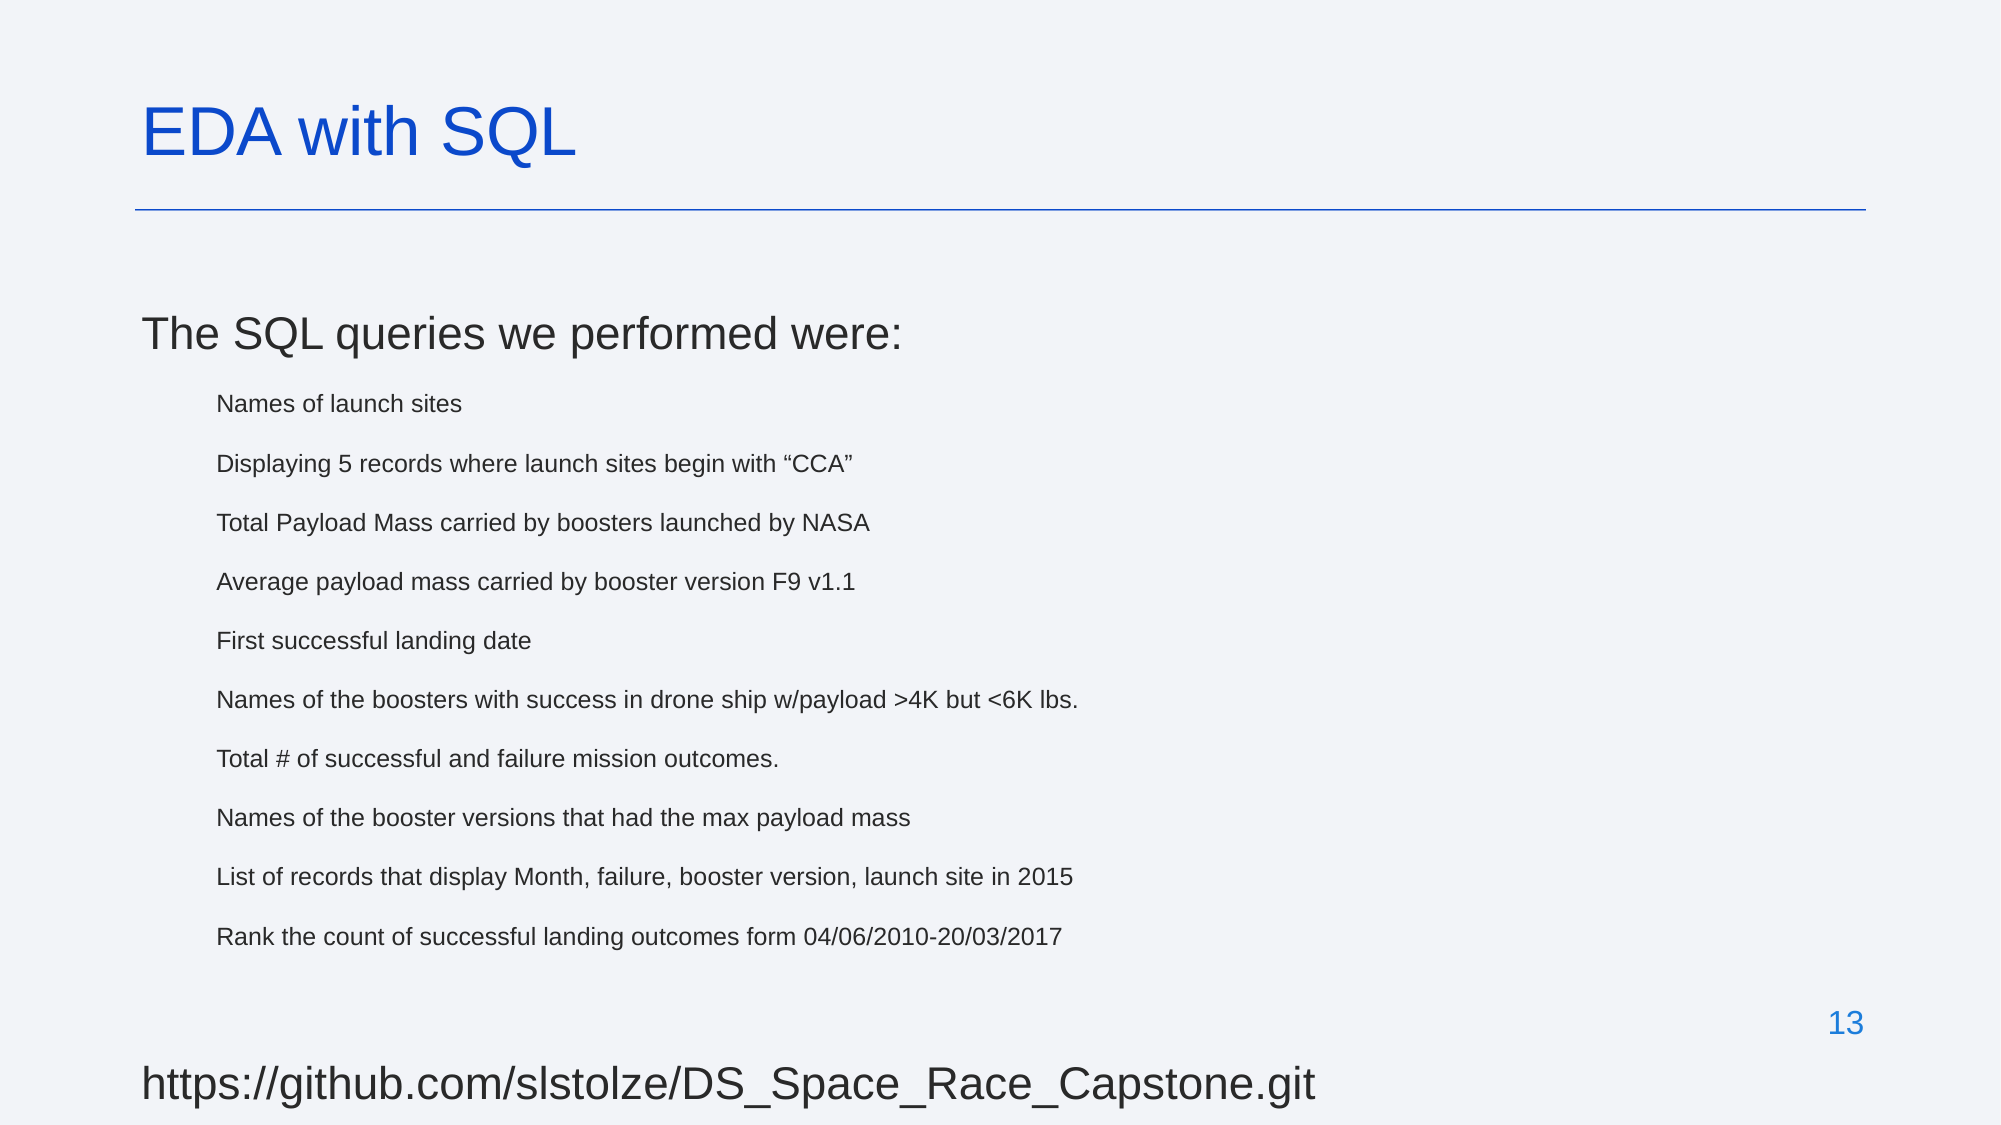

EDA with SQL
The SQL queries we performed were:
Names of launch sites
Displaying 5 records where launch sites begin with “CCA”
Total Payload Mass carried by boosters launched by NASA
Average payload mass carried by booster version F9 v1.1
First successful landing date
Names of the boosters with success in drone ship w/payload >4K but <6K lbs.
Total # of successful and failure mission outcomes.
Names of the booster versions that had the max payload mass
List of records that display Month, failure, booster version, launch site in 2015
Rank the count of successful landing outcomes form 04/06/2010-20/03/2017

https://github.com/slstolze/DS_Space_Race_Capstone.git

13